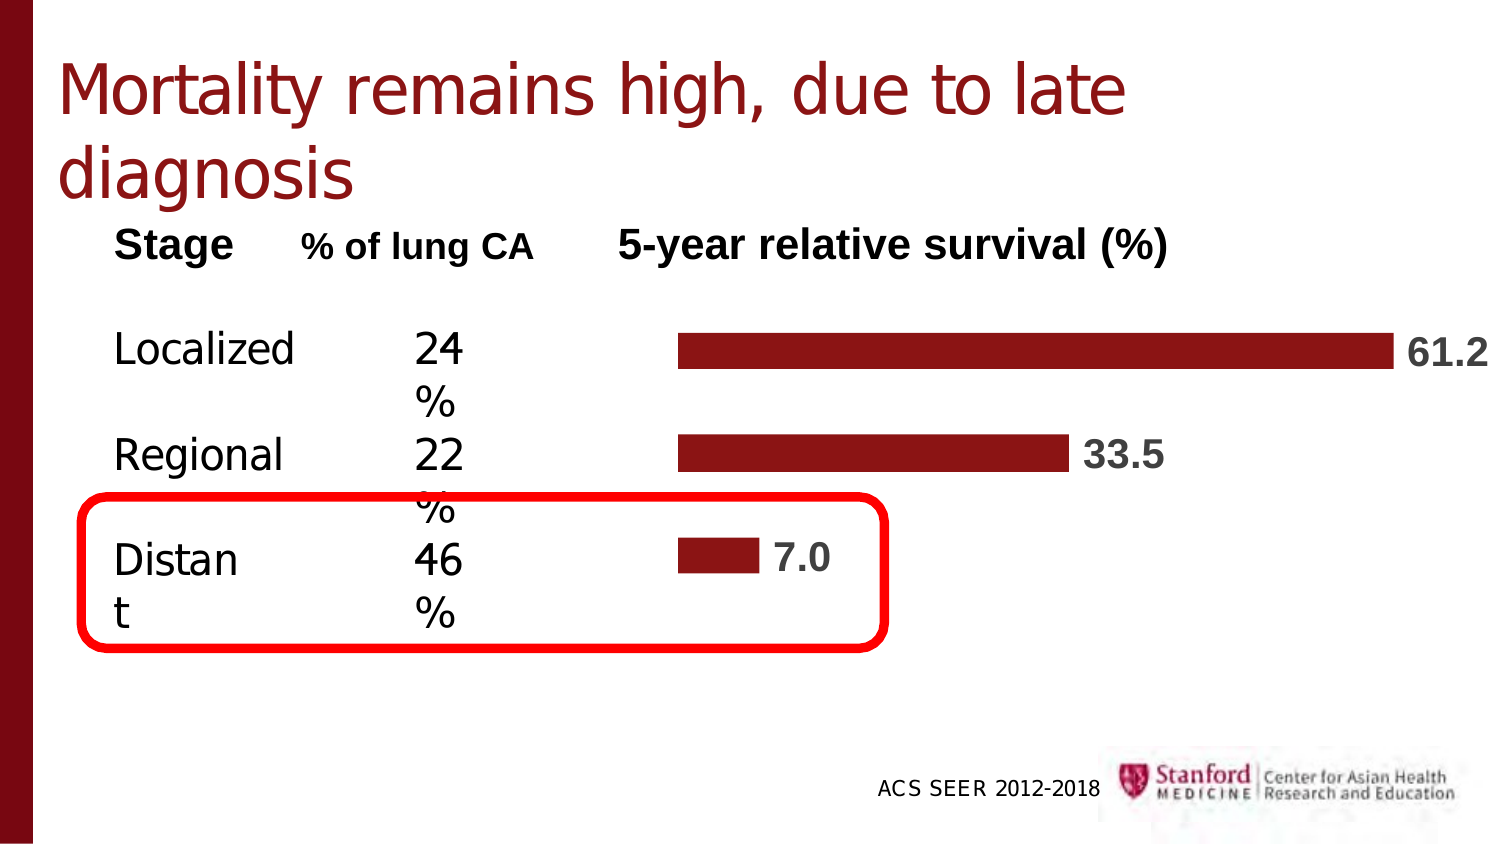

# Mortality remains high, due to late diagnosis
Stage
5-year relative survival (%)
% of lung CA
Localized
24%
61.2

33.5
Regional
22%

7.0
Distant
46%

ACS SEER 2012-2018